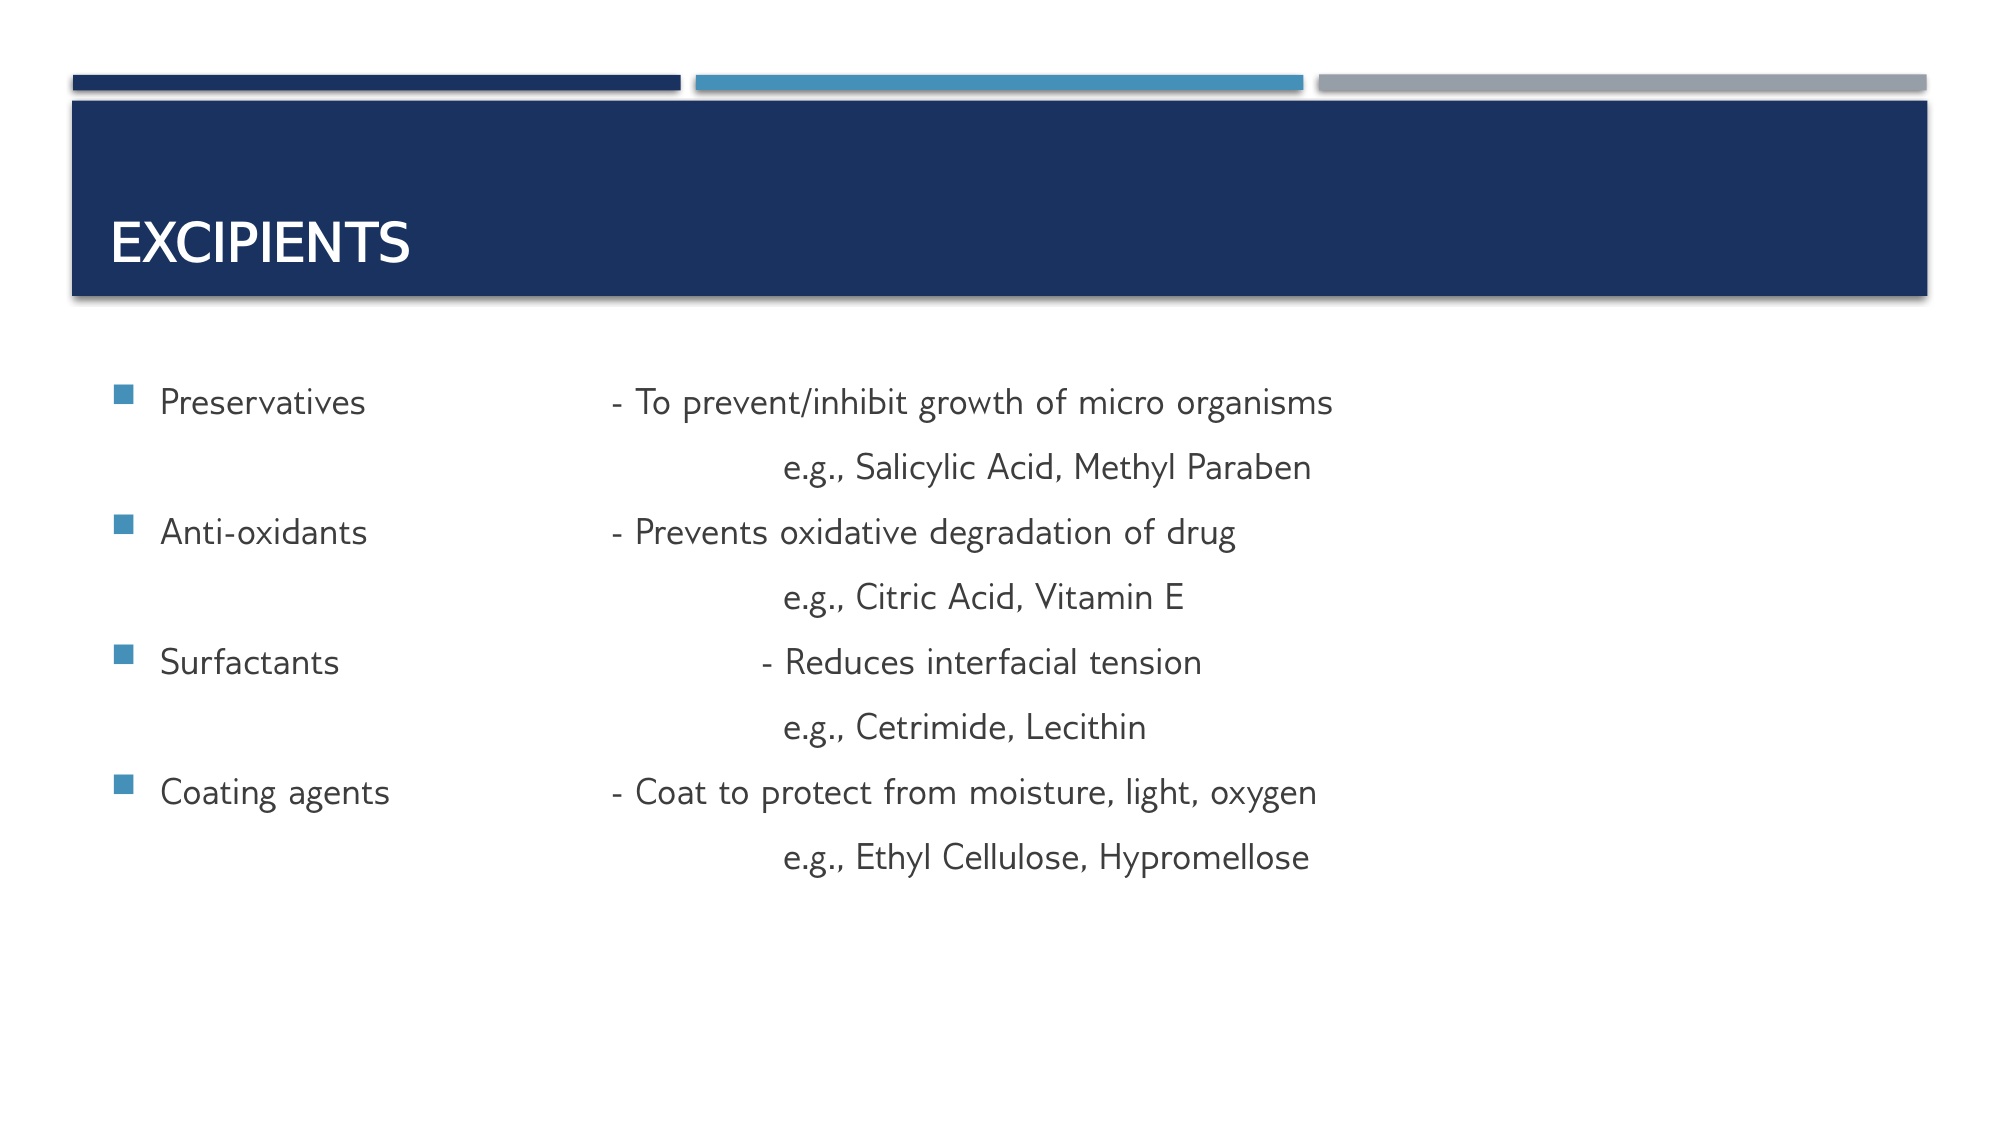

# EXCIPIENTS
Preservatives		- To prevent/inhibit growth of micro organisms
		e.g., Salicylic Acid, Methyl Paraben
Anti-oxidants		- Prevents oxidative degradation of drug
		e.g., Citric Acid, Vitamin E
Surfactants			- Reduces interfacial tension
		e.g., Cetrimide, Lecithin
Coating agents		- Coat to protect from moisture, light, oxygen
		e.g., Ethyl Cellulose, Hypromellose